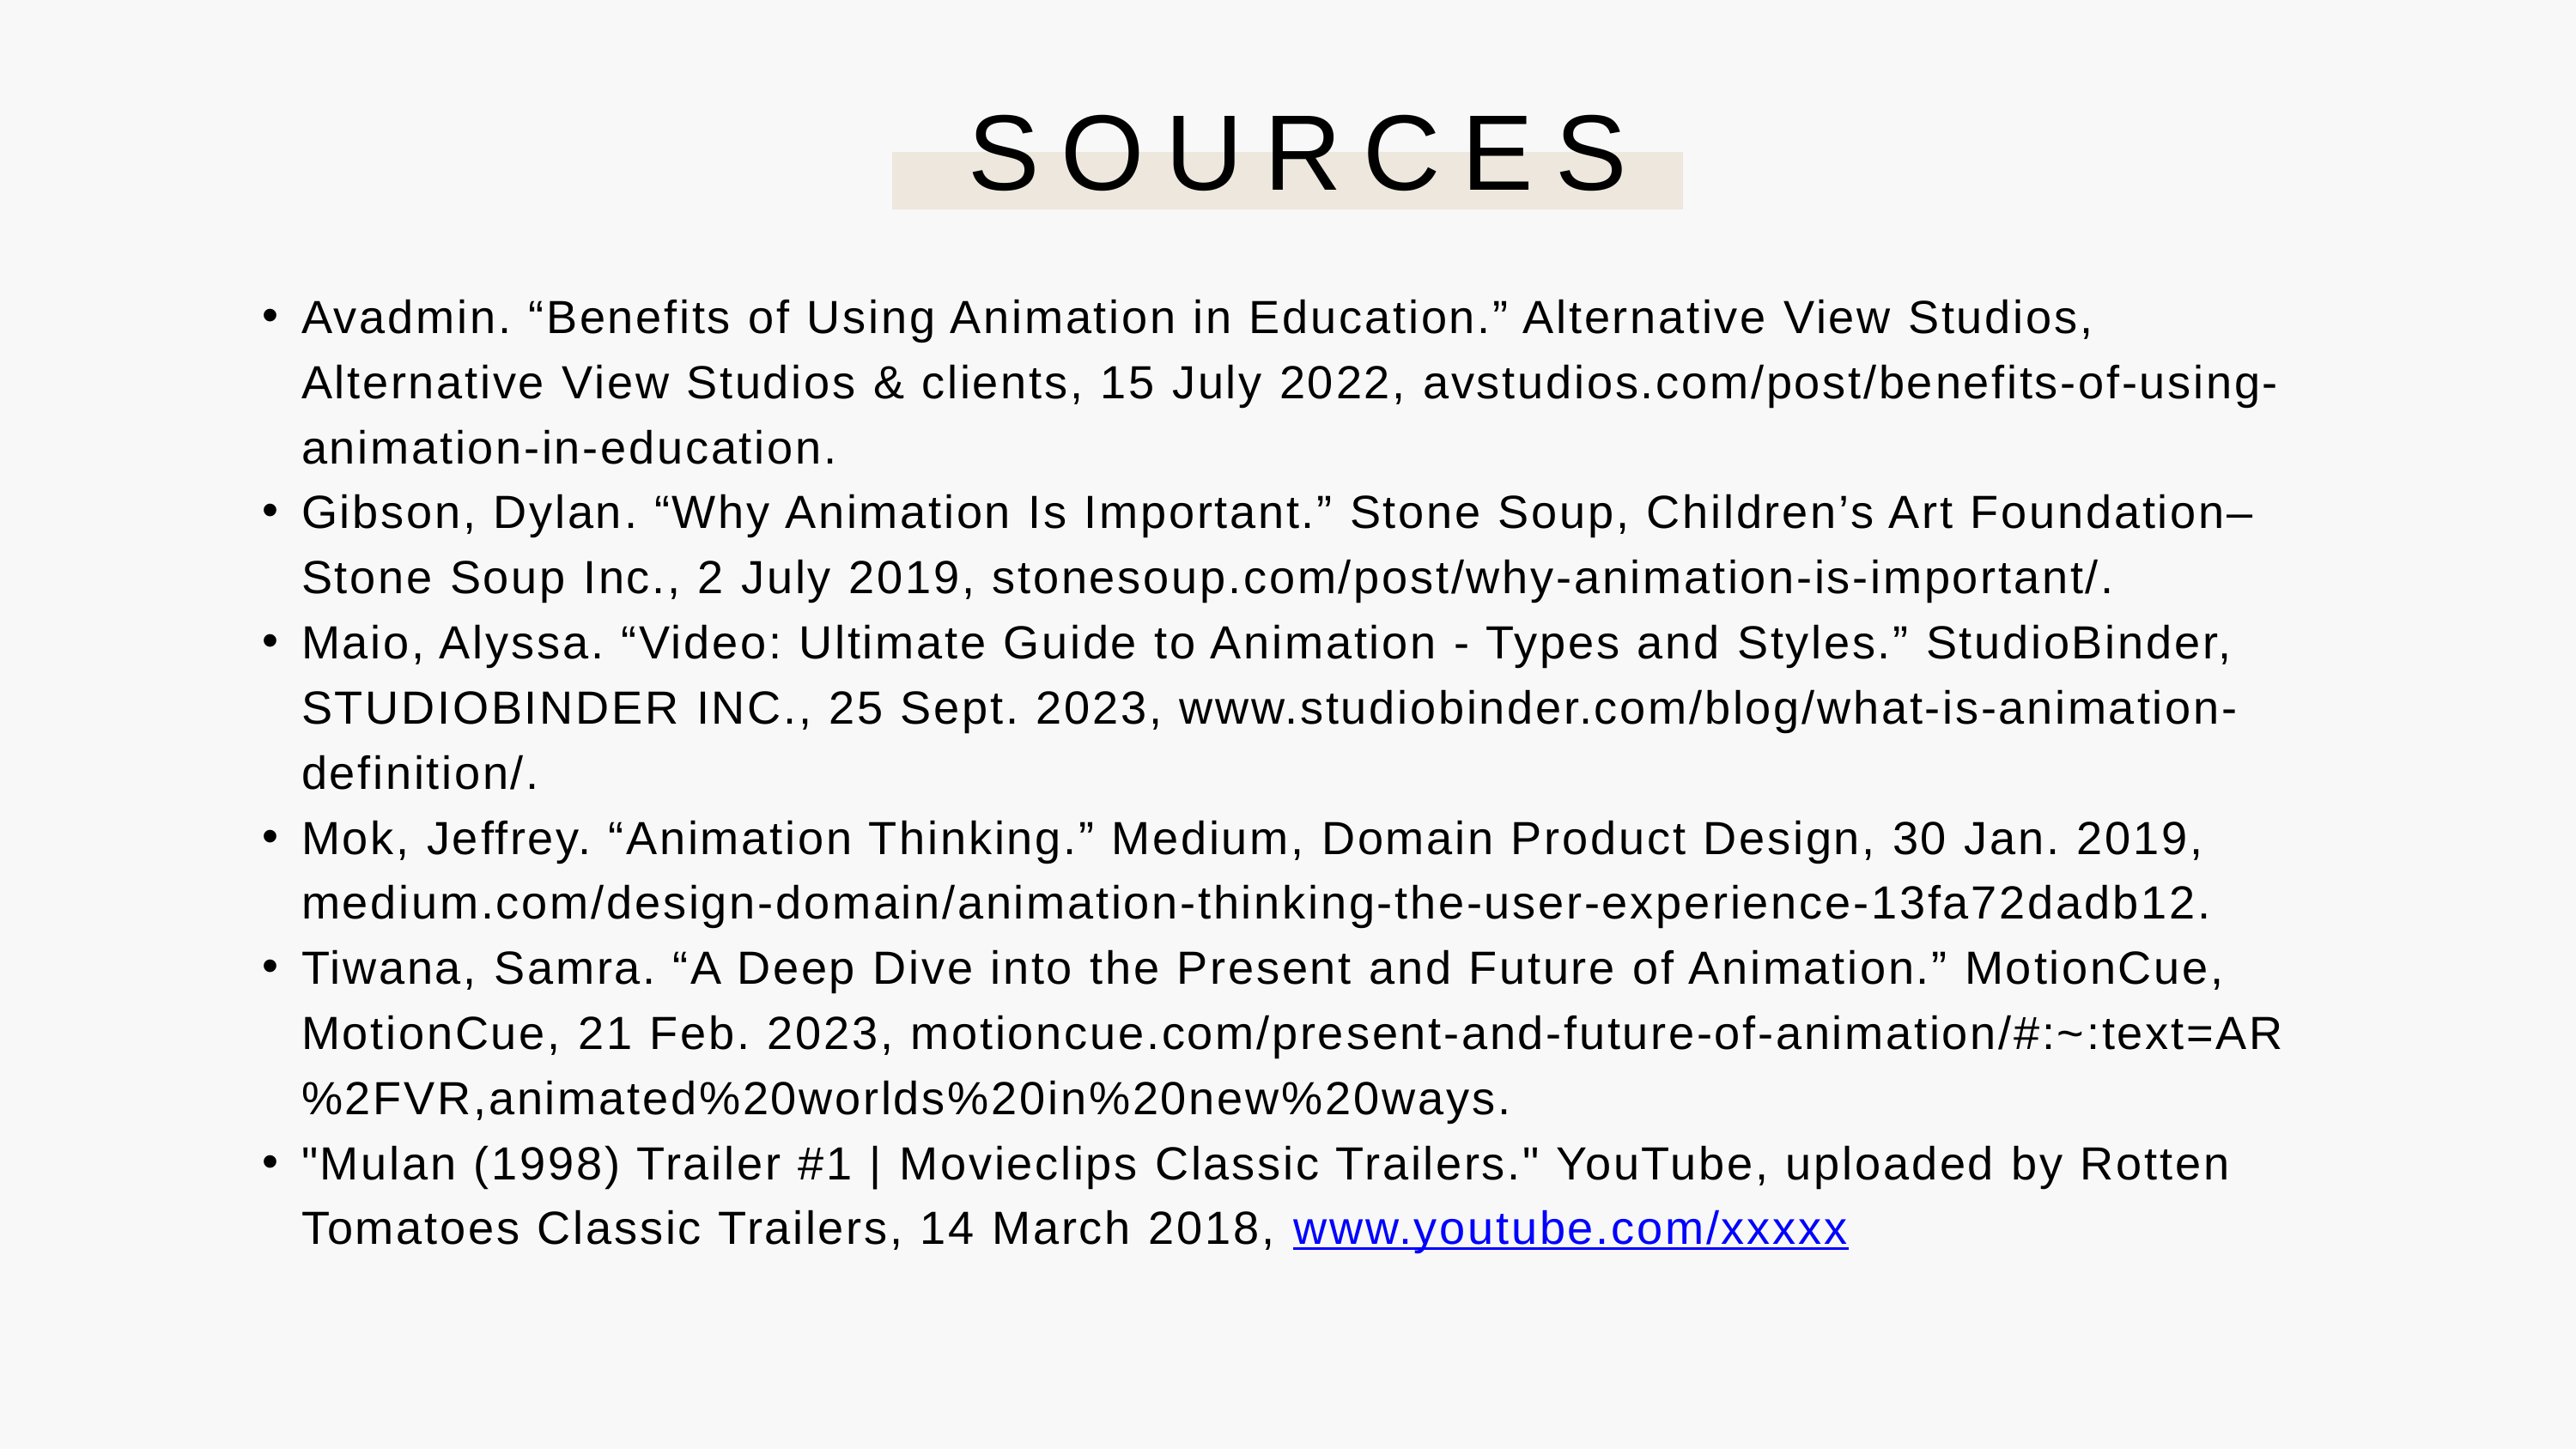

SOURCES

Avadmin. “Benefits of Using Animation in Education.” Alternative View Studios, Alternative View Studios & clients, 15 July 2022, avstudios.com/post/benefits-of-using-animation-in-education.
Gibson, Dylan. “Why Animation Is Important.” Stone Soup, Children’s Art Foundation–Stone Soup Inc., 2 July 2019, stonesoup.com/post/why-animation-is-important/.
Maio, Alyssa. “Video: Ultimate Guide to Animation - Types and Styles.” StudioBinder, STUDIOBINDER INC., 25 Sept. 2023, www.studiobinder.com/blog/what-is-animation-definition/.
Mok, Jeffrey. “Animation Thinking.” Medium, Domain Product Design, 30 Jan. 2019, medium.com/design-domain/animation-thinking-the-user-experience-13fa72dadb12.
Tiwana, Samra. “A Deep Dive into the Present and Future of Animation.” MotionCue, MotionCue, 21 Feb. 2023, motioncue.com/present-and-future-of-animation/#:~:text=AR%2FVR,animated%20worlds%20in%20new%20ways.
"Mulan (1998) Trailer #1 | Movieclips Classic Trailers." YouTube, uploaded by Rotten Tomatoes Classic Trailers, 14 March 2018, www.youtube.com/xxxxx